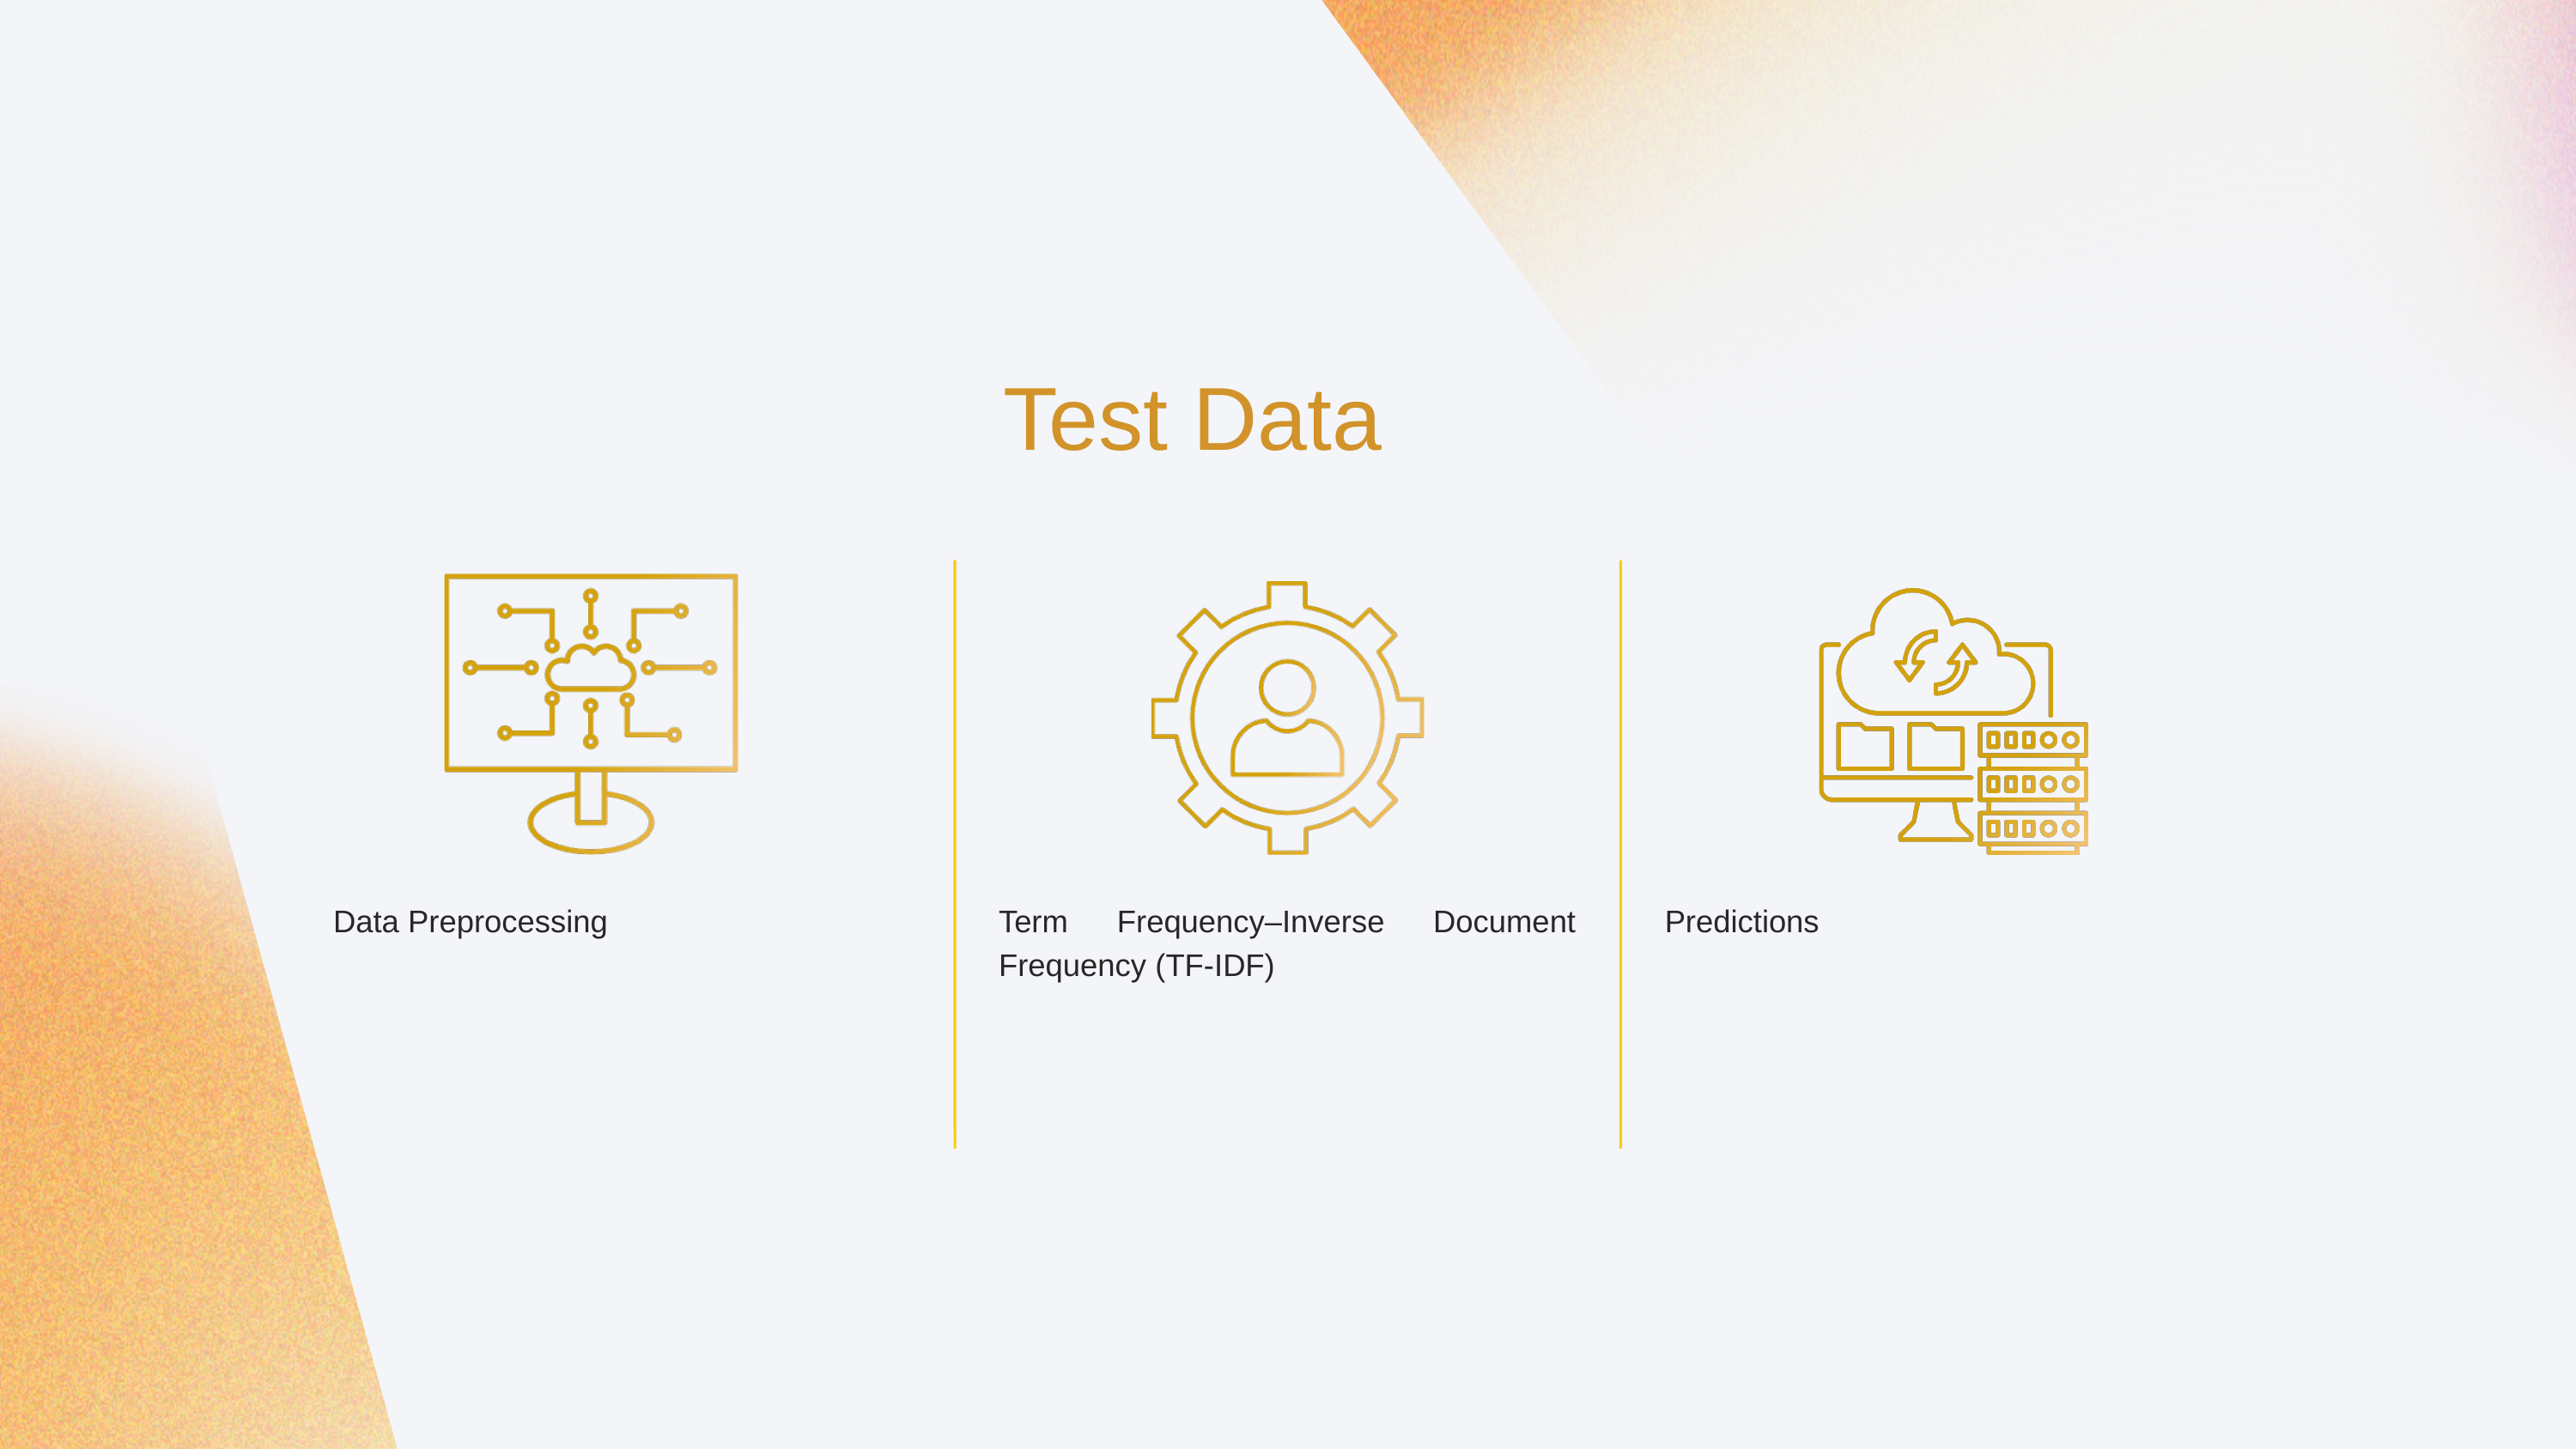

Test Data

Data Preprocessing
Term Frequency–Inverse Document Frequency (TF-IDF)

Predictions